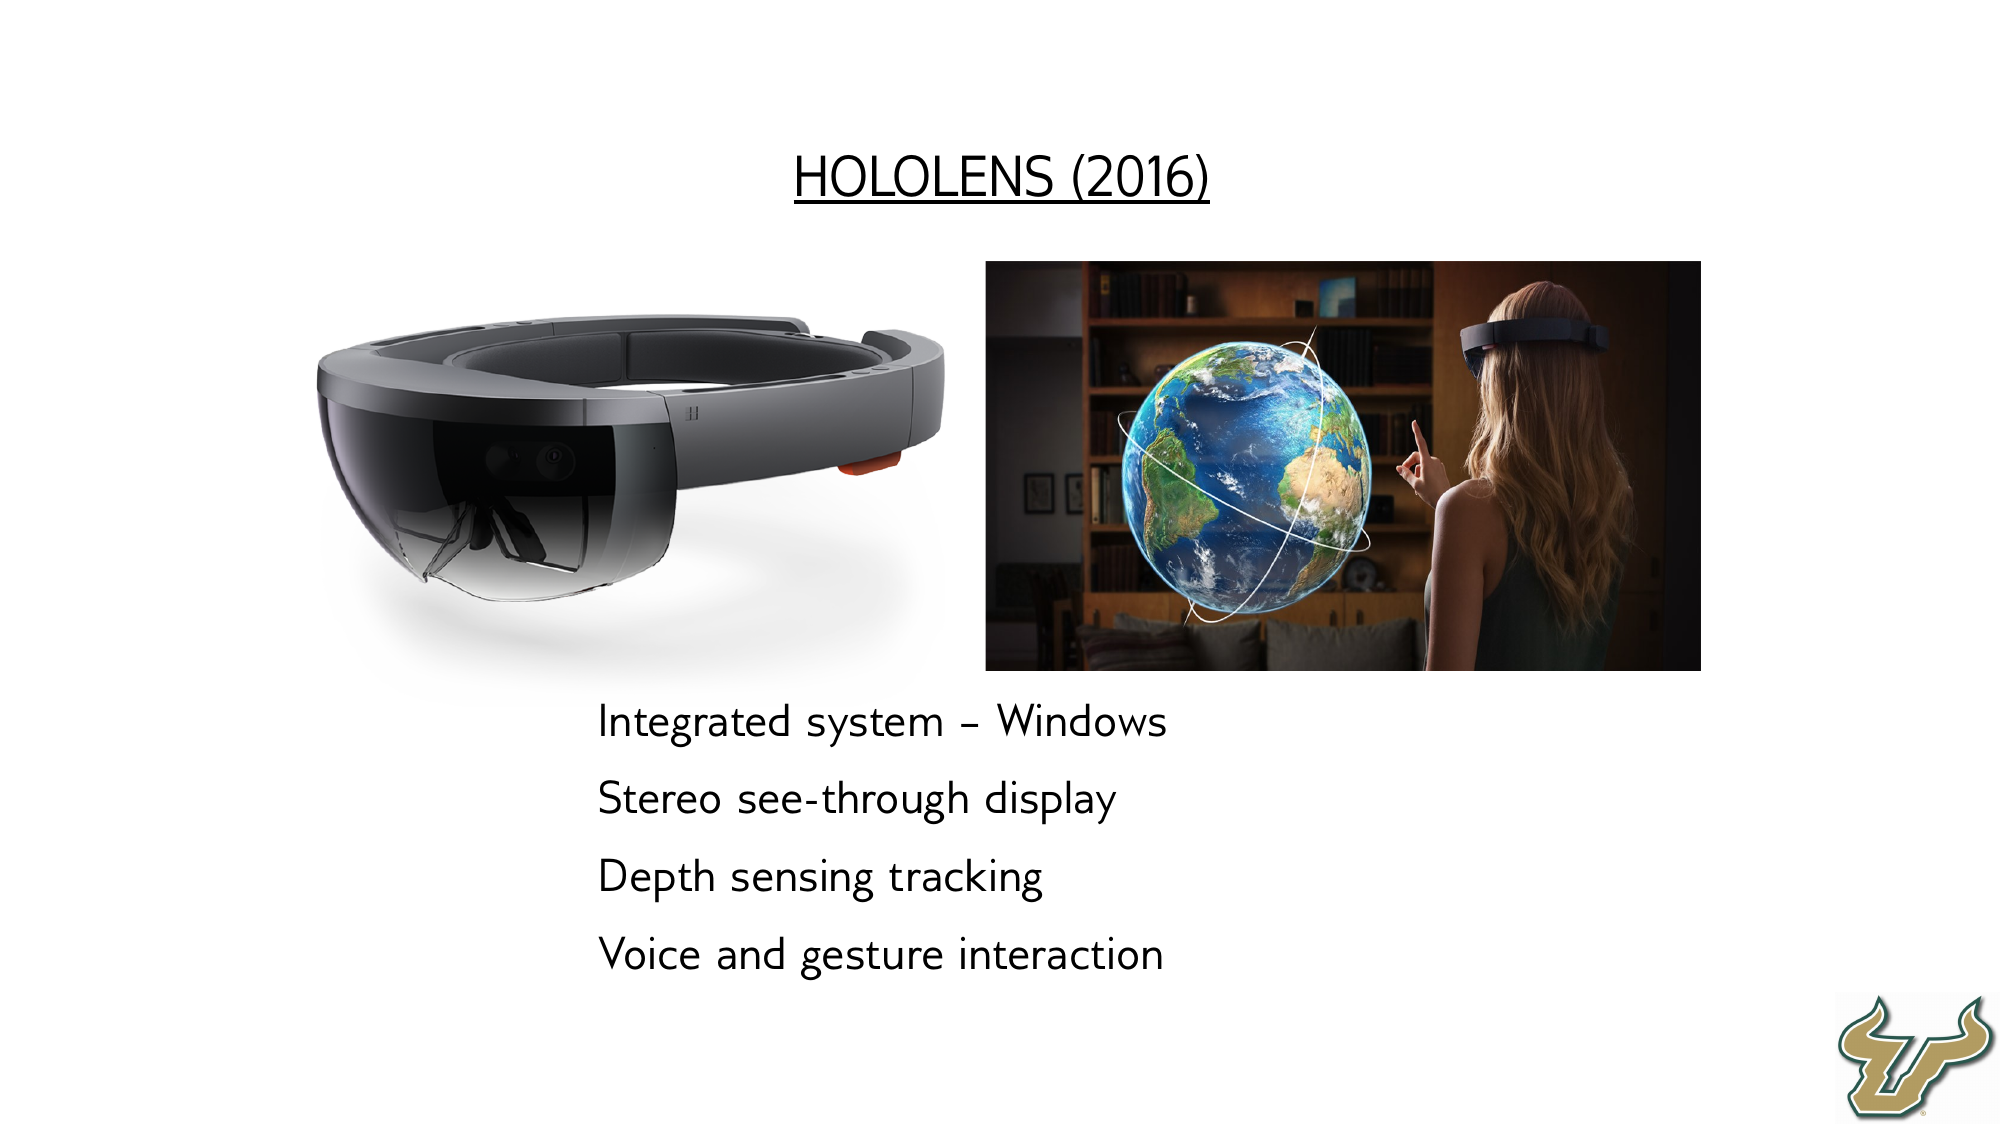

Hololens (2016)

Integrated system – Windows
Stereo see-through display
Depth sensing tracking
Voice and gesture interaction